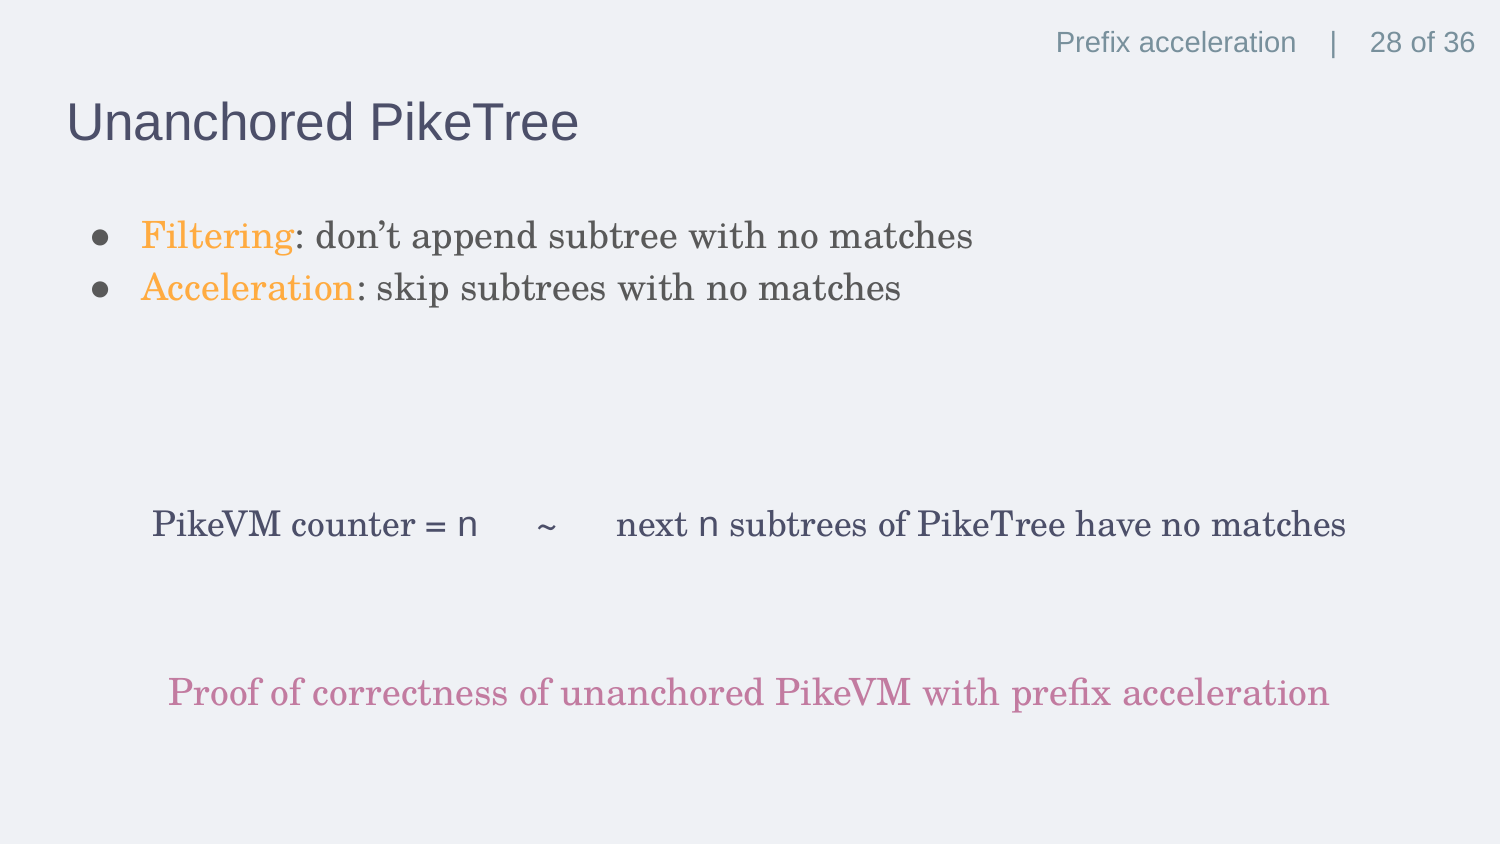

Prefix acceleration    |    28 of 36
# Unanchored PikeTree
Filtering: don’t append subtree with no matches
Acceleration: skip subtrees with no matches

PikeVM counter = n      ~      next n subtrees of PikeTree have no matches
Proof of correctness of unanchored PikeVM with prefix acceleration